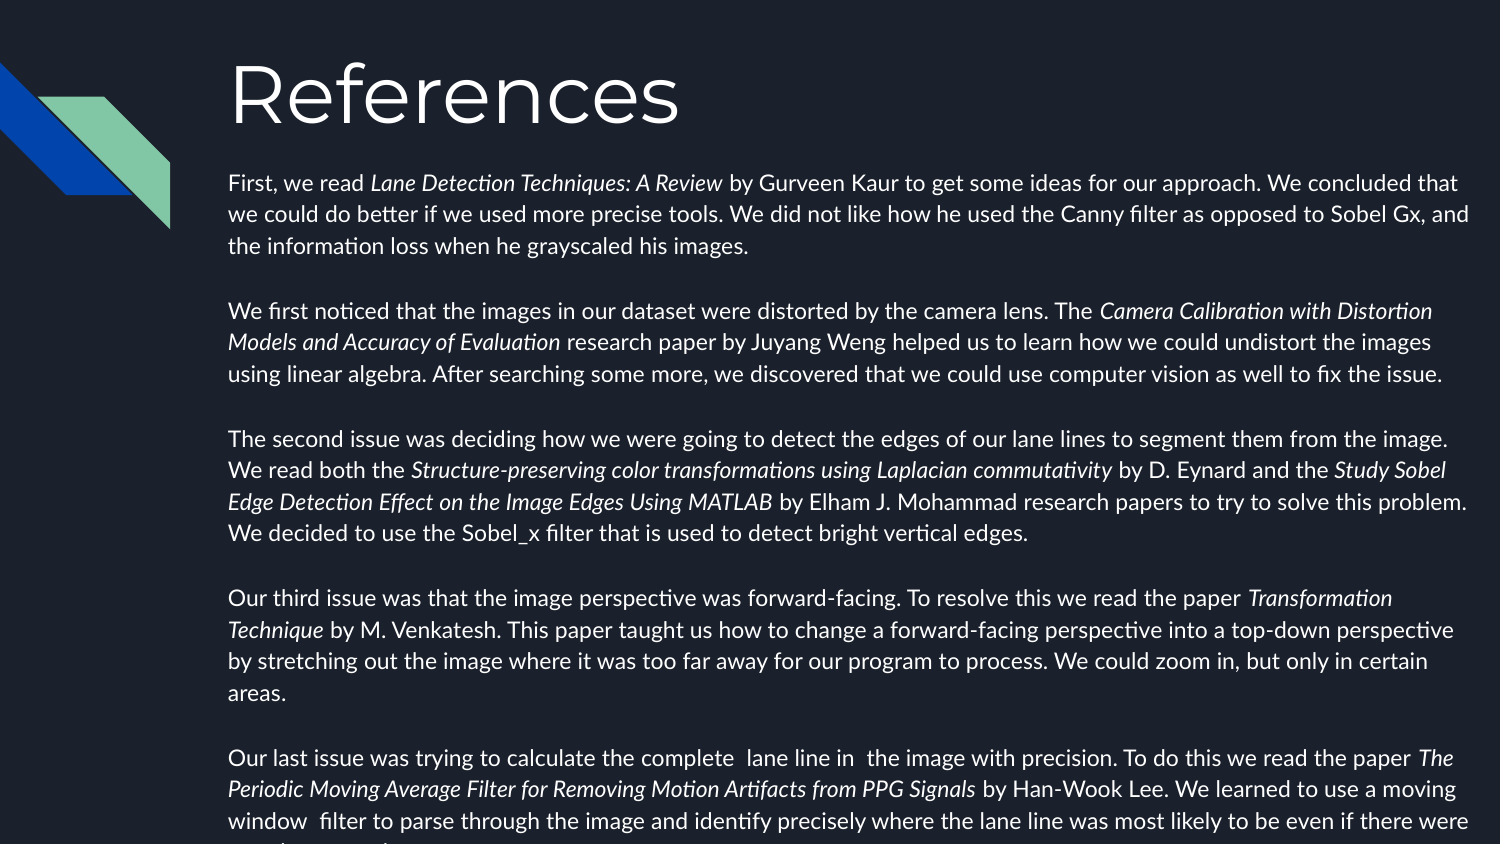

# References
First, we read Lane Detection Techniques: A Review by Gurveen Kaur to get some ideas for our approach. We concluded that we could do better if we used more precise tools. We did not like how he used the Canny filter as opposed to Sobel Gx, and the information loss when he grayscaled his images.
We first noticed that the images in our dataset were distorted by the camera lens. The Camera Calibration with Distortion Models and Accuracy of Evaluation research paper by Juyang Weng helped us to learn how we could undistort the images using linear algebra. After searching some more, we discovered that we could use computer vision as well to fix the issue.
The second issue was deciding how we were going to detect the edges of our lane lines to segment them from the image. We read both the Structure-preserving color transformations using Laplacian commutativity by D. Eynard and the Study Sobel Edge Detection Effect on the Image Edges Using MATLAB by Elham J. Mohammad research papers to try to solve this problem. We decided to use the Sobel_x filter that is used to detect bright vertical edges.
Our third issue was that the image perspective was forward-facing. To resolve this we read the paper Transformation Technique by M. Venkatesh. This paper taught us how to change a forward-facing perspective into a top-down perspective by stretching out the image where it was too far away for our program to process. We could zoom in, but only in certain areas.
Our last issue was trying to calculate the complete  lane line in  the image with precision. To do this we read the paper The Periodic Moving Average Filter for Removing Motion Artifacts from PPG Signals by Han-Wook Lee. We learned to use a moving window  filter to parse through the image and identify precisely where the lane line was most likely to be even if there were gaps between them.